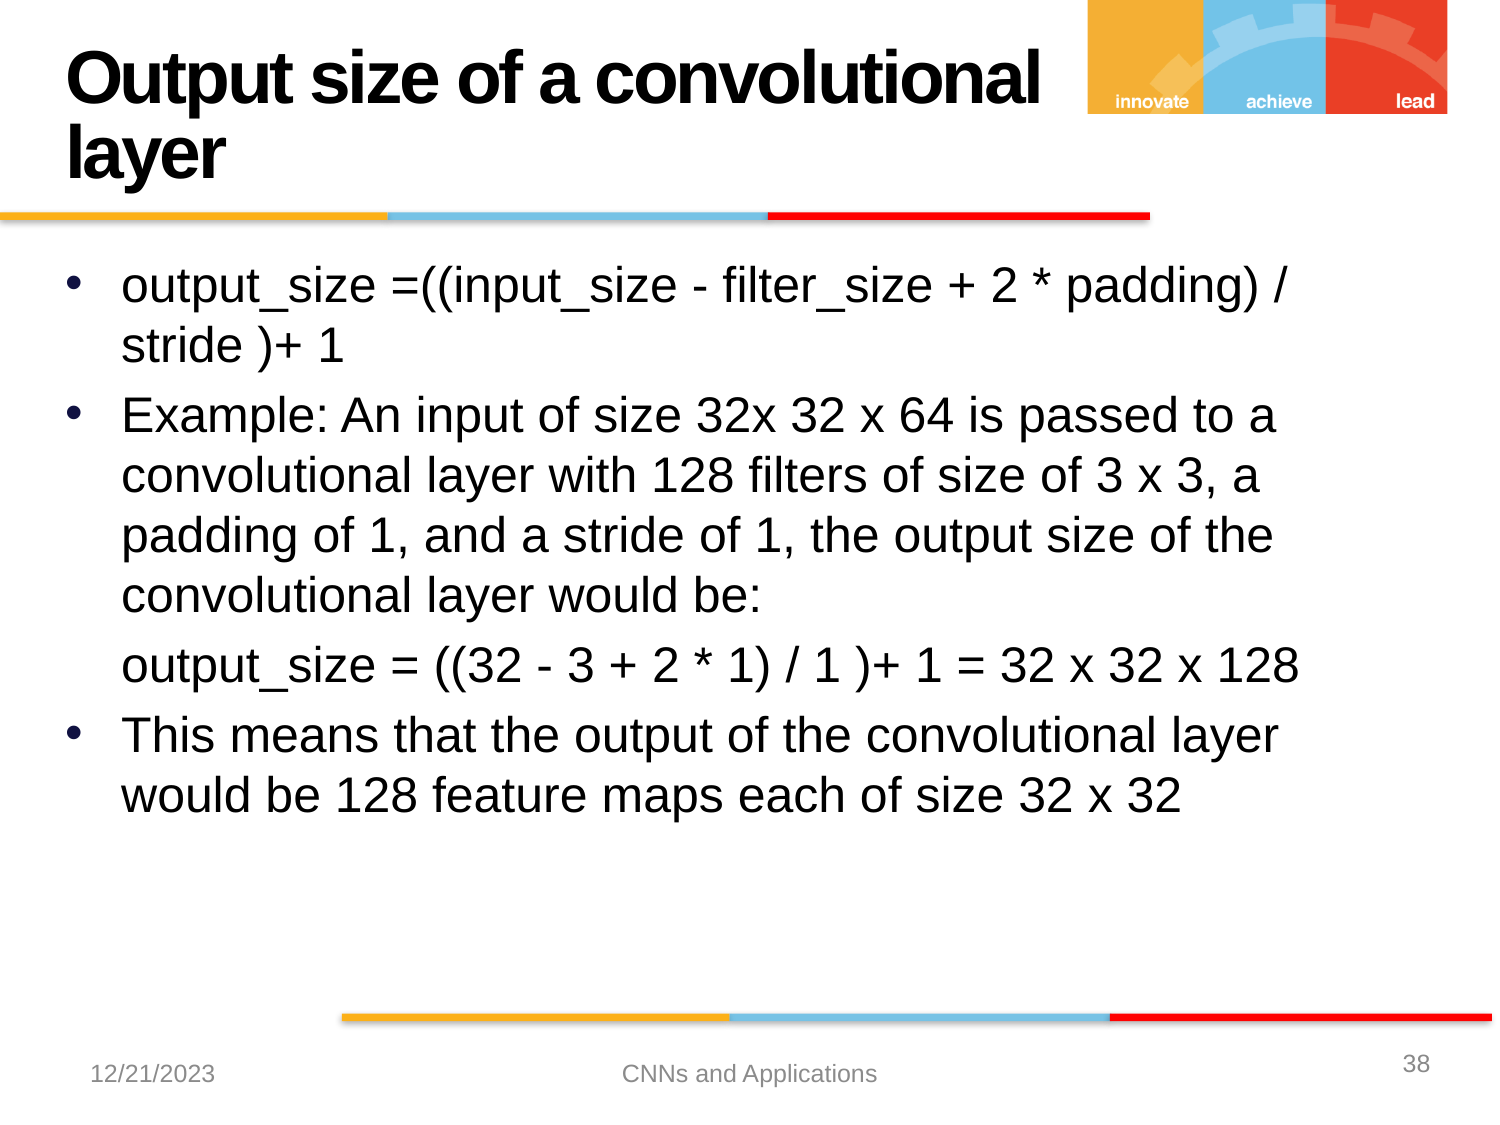

Output size of a convolutional layer
output_size =((input_size - filter_size + 2 * padding) / stride )+ 1
Example: An input of size 32x 32 x 64 is passed to a convolutional layer with 128 filters of size of 3 x 3, a padding of 1, and a stride of 1, the output size of the convolutional layer would be:
    output_size = ((32 - 3 + 2 * 1) / 1 )+ 1 = 32 x 32 x 128
This means that the output of the convolutional layer would be 128 feature maps each of size 32 x 32
38
12/21/2023
CNNs and Applications